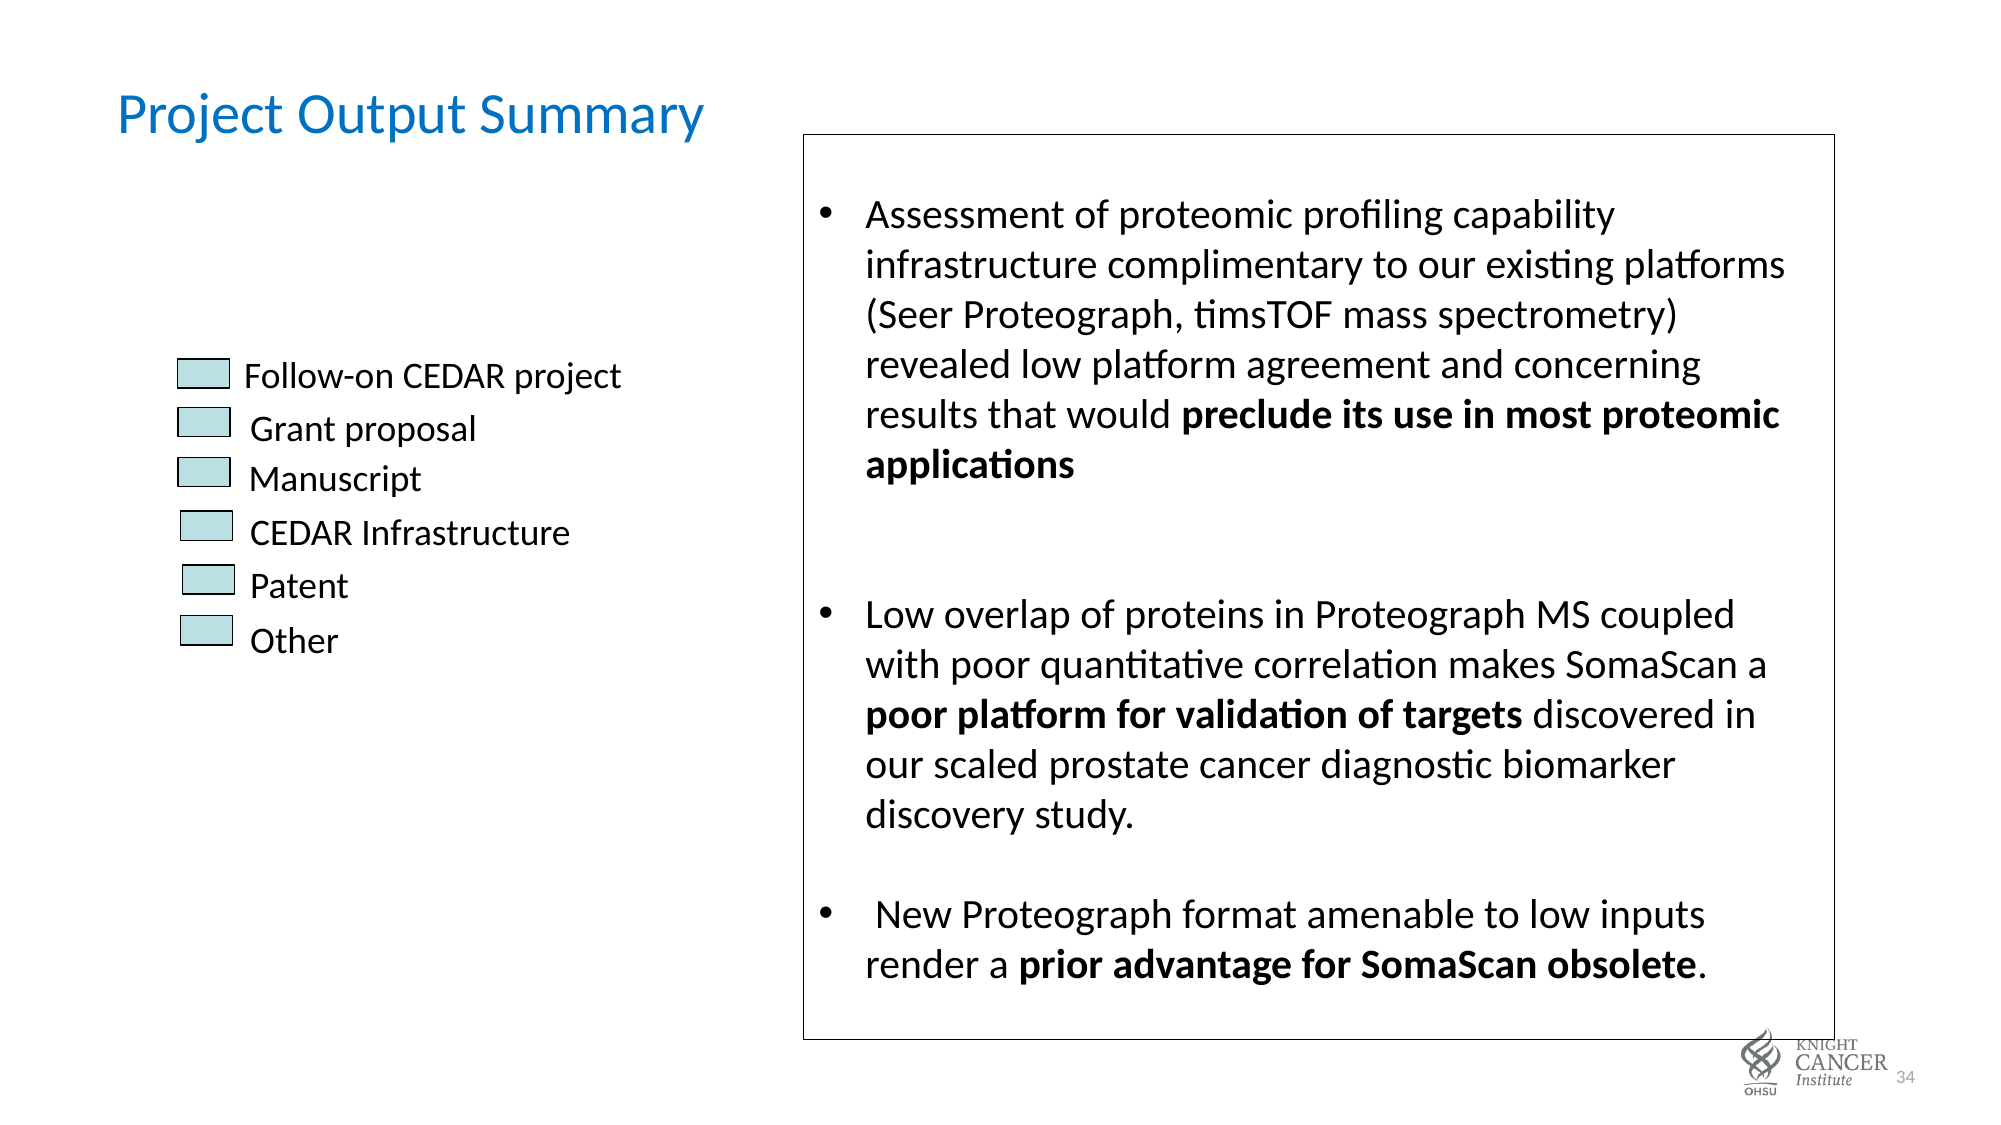

# Project Output Summary

Assessment of proteomic profiling capability infrastructure complimentary to our existing platforms (Seer Proteograph, timsTOF mass spectrometry) revealed low platform agreement and concerning results that would preclude its use in most proteomic applications

Low overlap of proteins in Proteograph MS coupled with poor quantitative correlation makes SomaScan a poor platform for validation of targets discovered in our scaled prostate cancer diagnostic biomarker discovery study.

 New Proteograph format amenable to low inputs render a prior advantage for SomaScan obsolete.

Follow-on CEDAR project

Grant proposal

Manuscript

CEDAR Infrastructure

Patent

Other